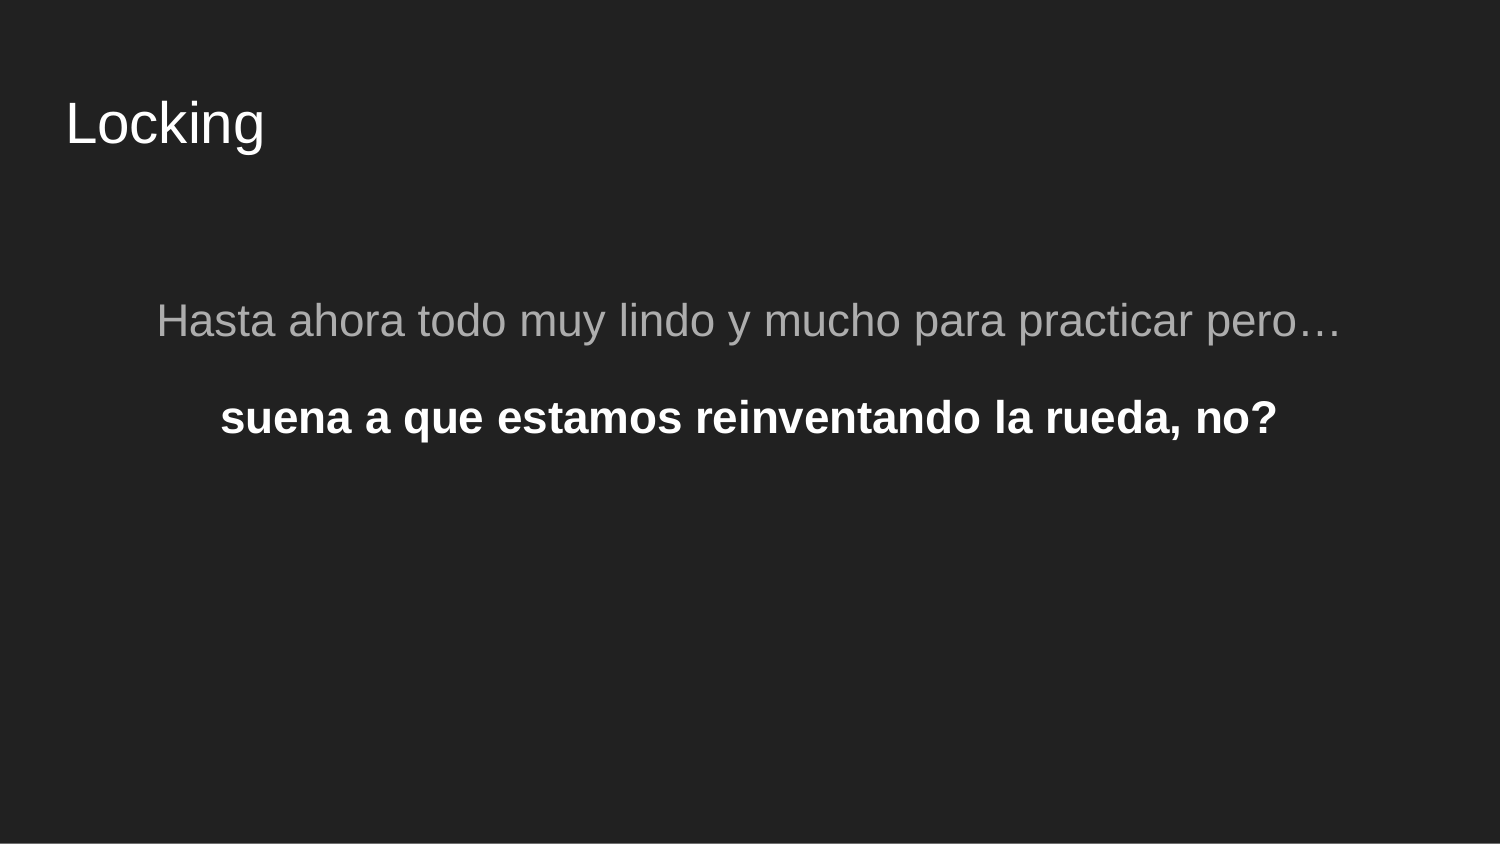

# Locking
Hasta ahora todo muy lindo y mucho para practicar pero…
suena a que estamos reinventando la rueda, no?